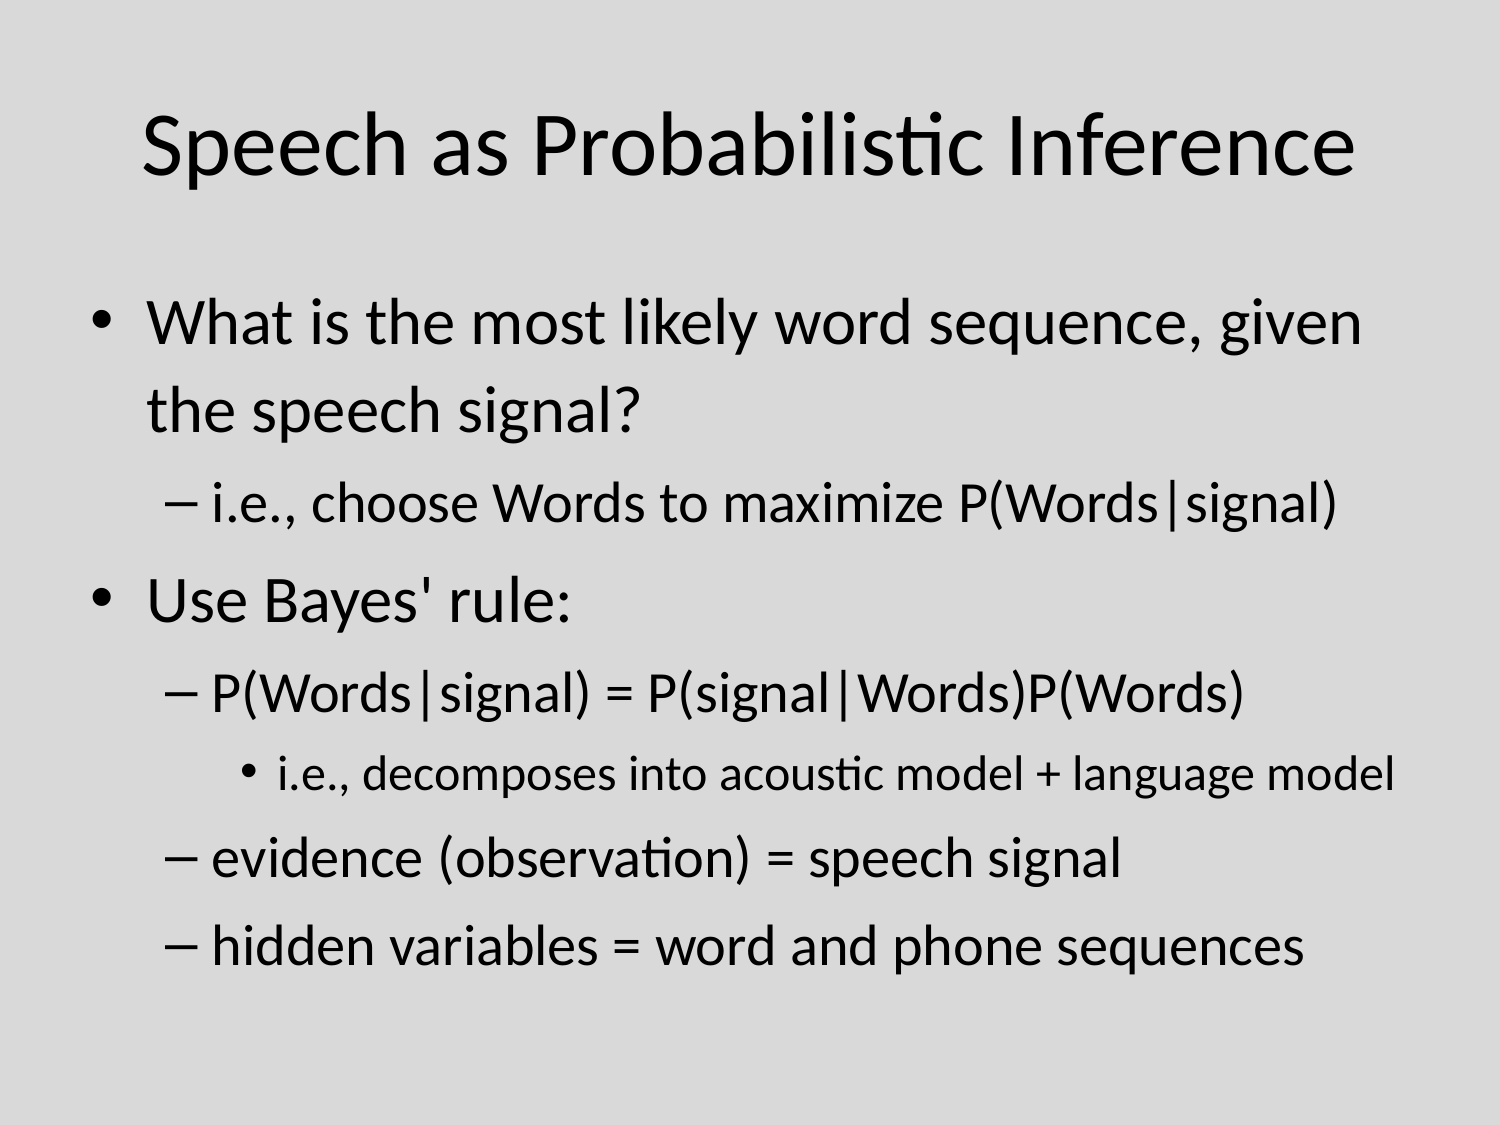

# Speech as Probabilistic Inference
What is the most likely word sequence, given the speech signal?
i.e., choose Words to maximize P(Words|signal)
Use Bayes' rule:
P(Words|signal) = P(signal|Words)P(Words)
i.e., decomposes into acoustic model + language model
evidence (observation) = speech signal
hidden variables = word and phone sequences